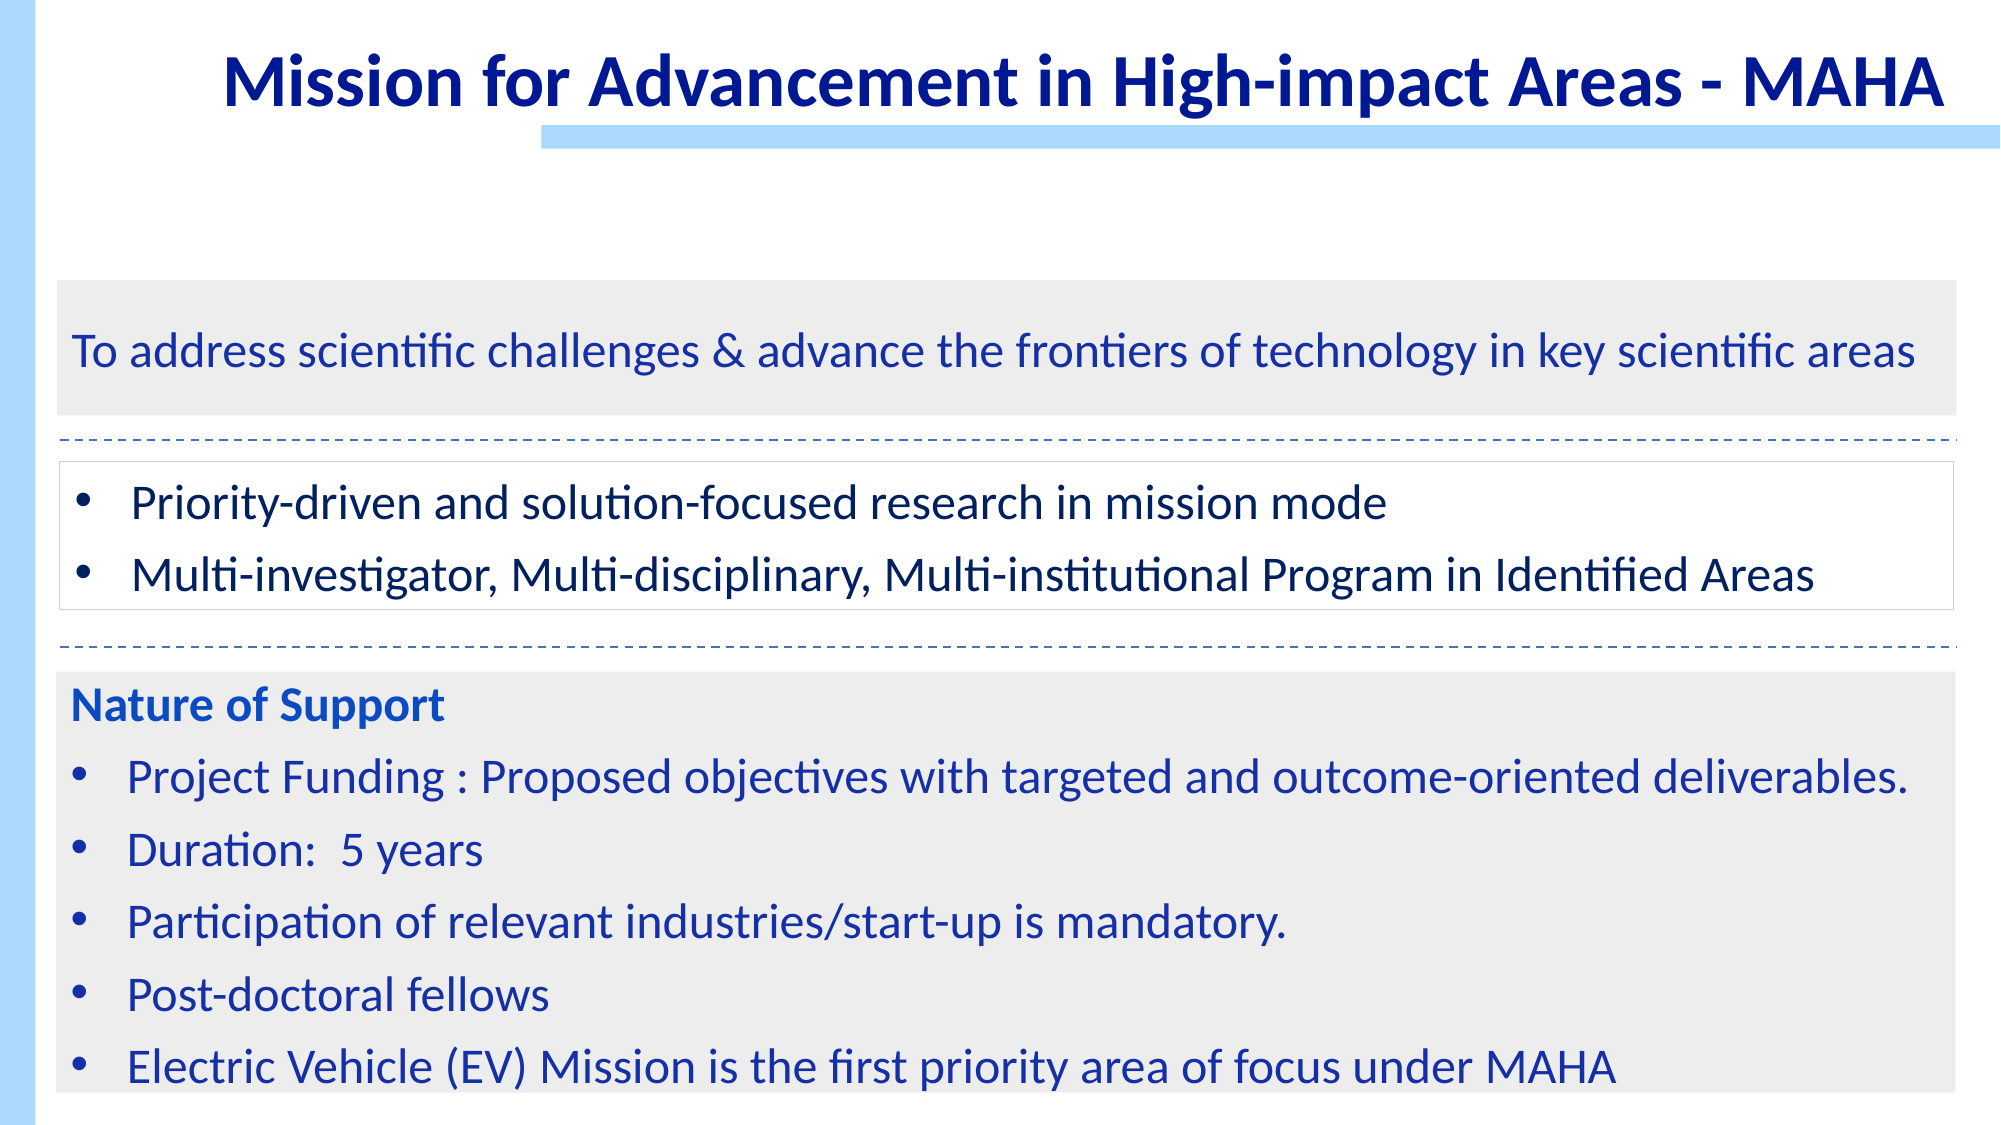

# Mission for Advancement in High-impact Areas - MAHA
To address scientific challenges & advance the frontiers of technology in key scientific areas
Priority-driven and solution-focused research in mission mode
Multi-investigator, Multi-disciplinary, Multi-institutional Program in Identified Areas
Nature of Support
Project Funding : Proposed objectives with targeted and outcome-oriented deliverables.
Duration:  5 years
Participation of relevant industries/start-up is mandatory.
Post-doctoral fellows
Electric Vehicle (EV) Mission is the first priority area of focus under MAHA